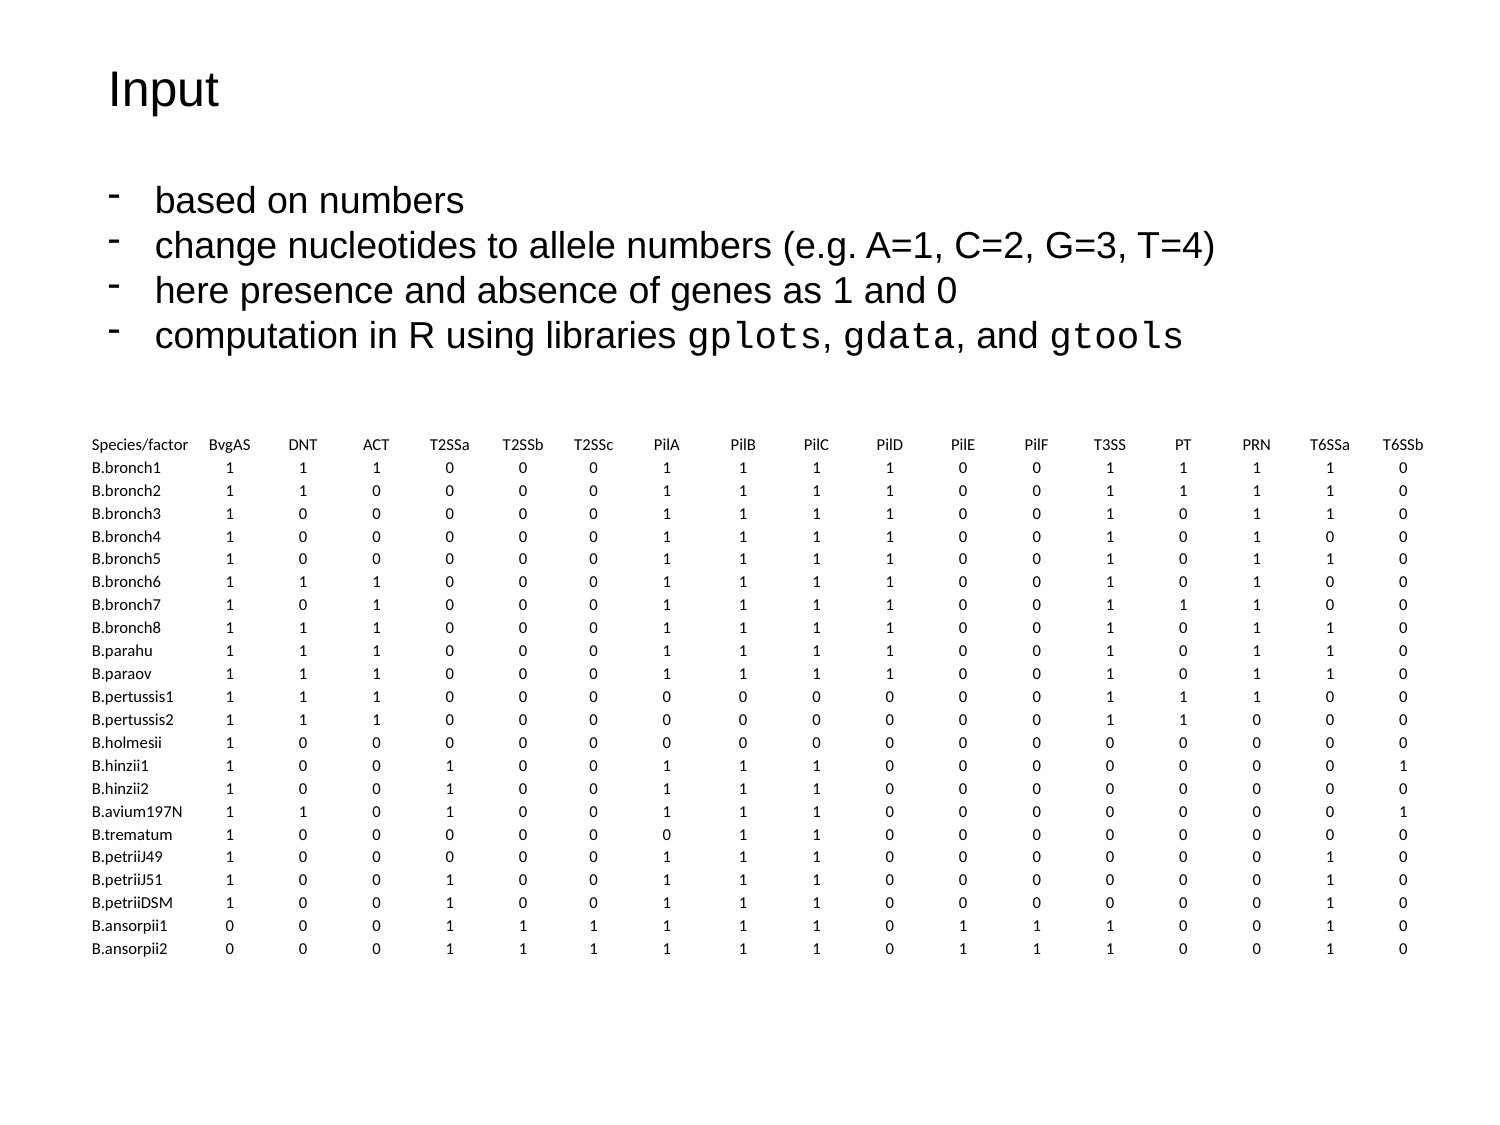

Input

based on numbers
change nucleotides to allele numbers (e.g. A=1, C=2, G=3, T=4)
here presence and absence of genes as 1 and 0
computation in R using libraries gplots, gdata, and gtools
| Species/factor | BvgAS | DNT | ACT | T2SSa | T2SSb | T2SSc | PilA | PilB | PilC | PilD | PilE | PilF | T3SS | PT | PRN | T6SSa | T6SSb |
| --- | --- | --- | --- | --- | --- | --- | --- | --- | --- | --- | --- | --- | --- | --- | --- | --- | --- |
| B.bronch1 | 1 | 1 | 1 | 0 | 0 | 0 | 1 | 1 | 1 | 1 | 0 | 0 | 1 | 1 | 1 | 1 | 0 |
| B.bronch2 | 1 | 1 | 0 | 0 | 0 | 0 | 1 | 1 | 1 | 1 | 0 | 0 | 1 | 1 | 1 | 1 | 0 |
| B.bronch3 | 1 | 0 | 0 | 0 | 0 | 0 | 1 | 1 | 1 | 1 | 0 | 0 | 1 | 0 | 1 | 1 | 0 |
| B.bronch4 | 1 | 0 | 0 | 0 | 0 | 0 | 1 | 1 | 1 | 1 | 0 | 0 | 1 | 0 | 1 | 0 | 0 |
| B.bronch5 | 1 | 0 | 0 | 0 | 0 | 0 | 1 | 1 | 1 | 1 | 0 | 0 | 1 | 0 | 1 | 1 | 0 |
| B.bronch6 | 1 | 1 | 1 | 0 | 0 | 0 | 1 | 1 | 1 | 1 | 0 | 0 | 1 | 0 | 1 | 0 | 0 |
| B.bronch7 | 1 | 0 | 1 | 0 | 0 | 0 | 1 | 1 | 1 | 1 | 0 | 0 | 1 | 1 | 1 | 0 | 0 |
| B.bronch8 | 1 | 1 | 1 | 0 | 0 | 0 | 1 | 1 | 1 | 1 | 0 | 0 | 1 | 0 | 1 | 1 | 0 |
| B.parahu | 1 | 1 | 1 | 0 | 0 | 0 | 1 | 1 | 1 | 1 | 0 | 0 | 1 | 0 | 1 | 1 | 0 |
| B.paraov | 1 | 1 | 1 | 0 | 0 | 0 | 1 | 1 | 1 | 1 | 0 | 0 | 1 | 0 | 1 | 1 | 0 |
| B.pertussis1 | 1 | 1 | 1 | 0 | 0 | 0 | 0 | 0 | 0 | 0 | 0 | 0 | 1 | 1 | 1 | 0 | 0 |
| B.pertussis2 | 1 | 1 | 1 | 0 | 0 | 0 | 0 | 0 | 0 | 0 | 0 | 0 | 1 | 1 | 0 | 0 | 0 |
| B.holmesii | 1 | 0 | 0 | 0 | 0 | 0 | 0 | 0 | 0 | 0 | 0 | 0 | 0 | 0 | 0 | 0 | 0 |
| B.hinzii1 | 1 | 0 | 0 | 1 | 0 | 0 | 1 | 1 | 1 | 0 | 0 | 0 | 0 | 0 | 0 | 0 | 1 |
| B.hinzii2 | 1 | 0 | 0 | 1 | 0 | 0 | 1 | 1 | 1 | 0 | 0 | 0 | 0 | 0 | 0 | 0 | 0 |
| B.avium197N | 1 | 1 | 0 | 1 | 0 | 0 | 1 | 1 | 1 | 0 | 0 | 0 | 0 | 0 | 0 | 0 | 1 |
| B.trematum | 1 | 0 | 0 | 0 | 0 | 0 | 0 | 1 | 1 | 0 | 0 | 0 | 0 | 0 | 0 | 0 | 0 |
| B.petriiJ49 | 1 | 0 | 0 | 0 | 0 | 0 | 1 | 1 | 1 | 0 | 0 | 0 | 0 | 0 | 0 | 1 | 0 |
| B.petriiJ51 | 1 | 0 | 0 | 1 | 0 | 0 | 1 | 1 | 1 | 0 | 0 | 0 | 0 | 0 | 0 | 1 | 0 |
| B.petriiDSM | 1 | 0 | 0 | 1 | 0 | 0 | 1 | 1 | 1 | 0 | 0 | 0 | 0 | 0 | 0 | 1 | 0 |
| B.ansorpii1 | 0 | 0 | 0 | 1 | 1 | 1 | 1 | 1 | 1 | 0 | 1 | 1 | 1 | 0 | 0 | 1 | 0 |
| B.ansorpii2 | 0 | 0 | 0 | 1 | 1 | 1 | 1 | 1 | 1 | 0 | 1 | 1 | 1 | 0 | 0 | 1 | 0 |